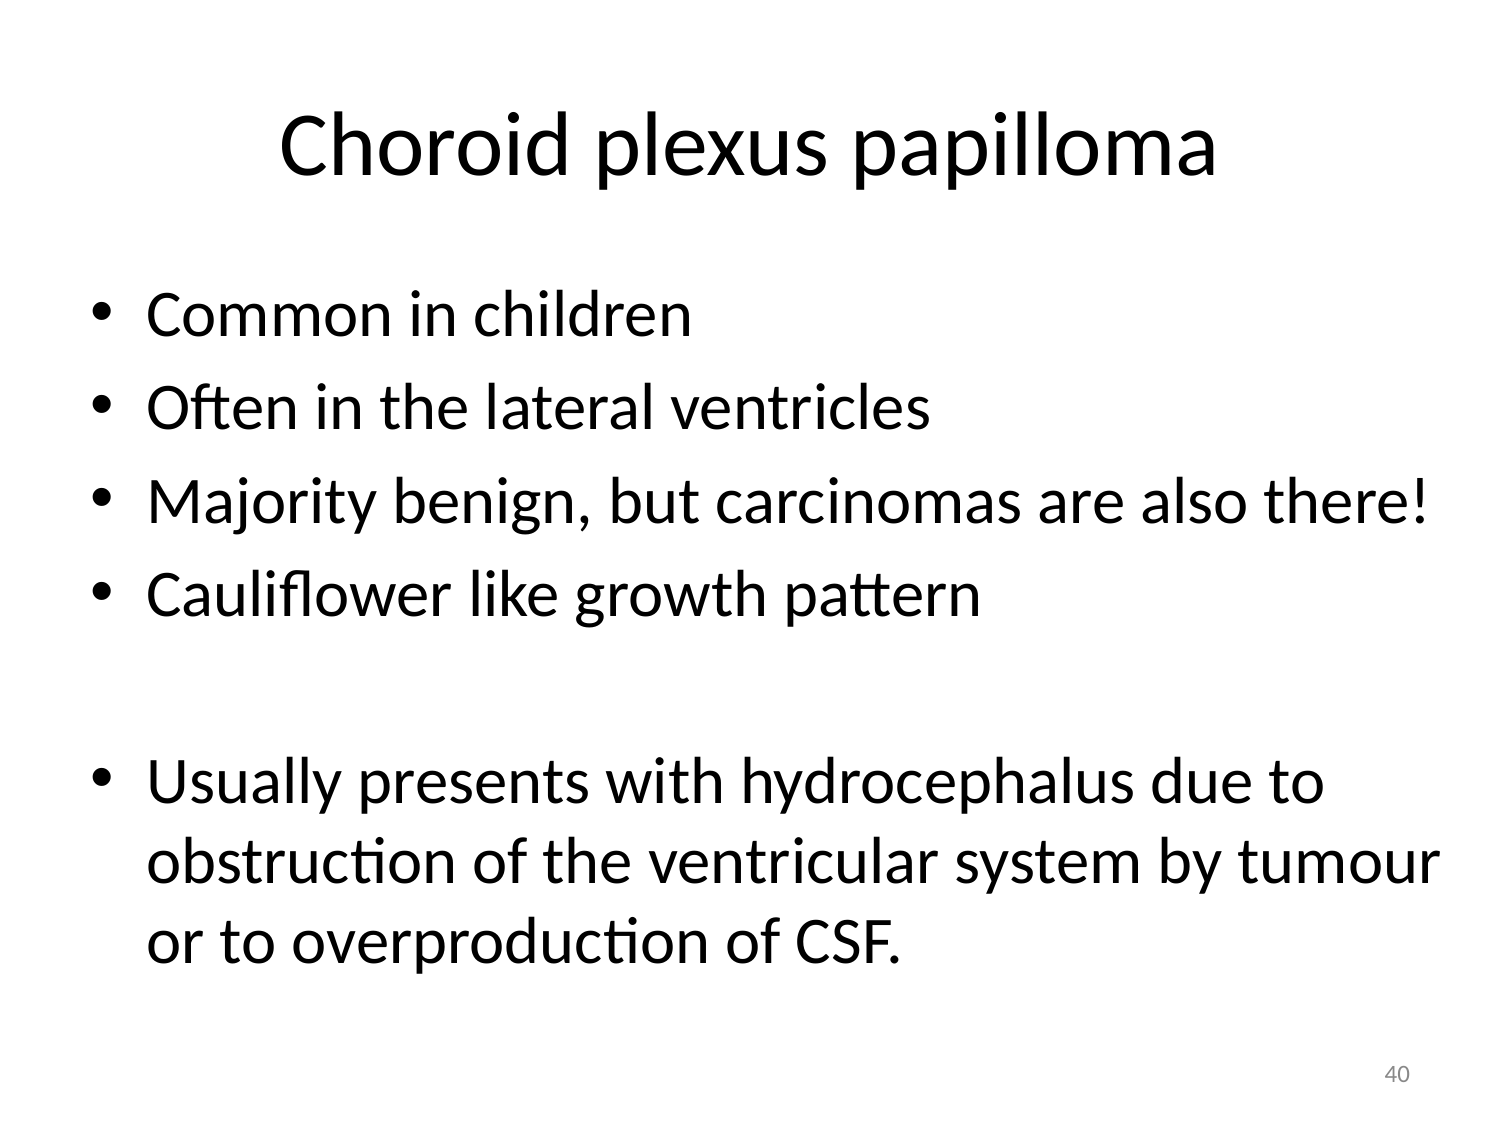

# Choroid plexus papilloma
Common in children
Often in the lateral ventricles
Majority benign, but carcinomas are also there!
Cauliflower like growth pattern

Usually presents with hydrocephalus due to obstruction of the ventricular system by tumour or to overproduction of CSF.

40